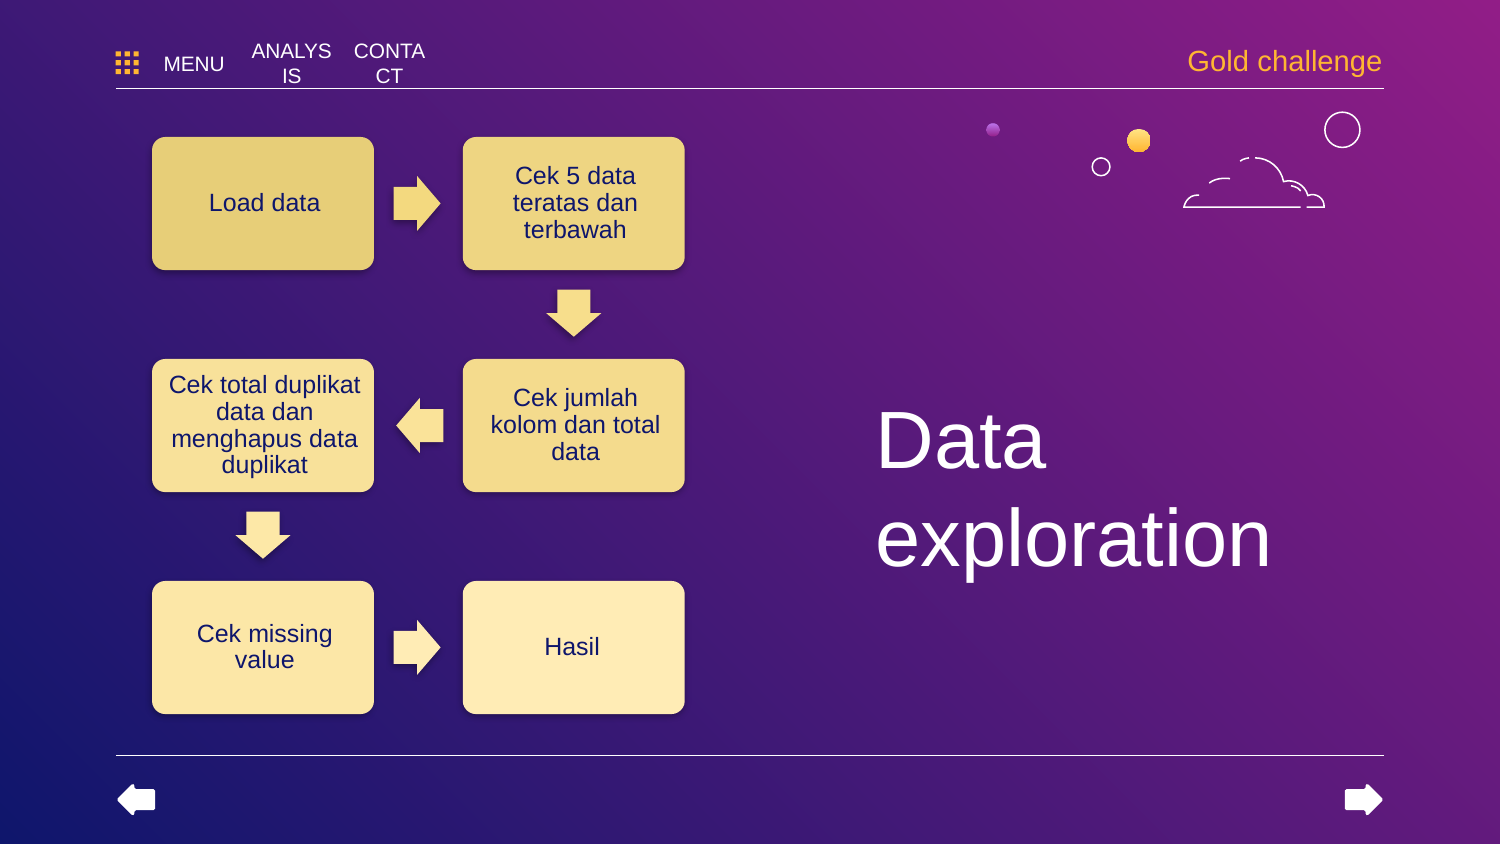

Gold challenge
MENU
ANALYSIS
CONTACT

Load data

Cek 5 data teratas dan terbawah

Cek jumlah kolom dan total data

Cek total duplikat data dan menghapus data duplikat

Cek missing value

Hasil

# Data exploration